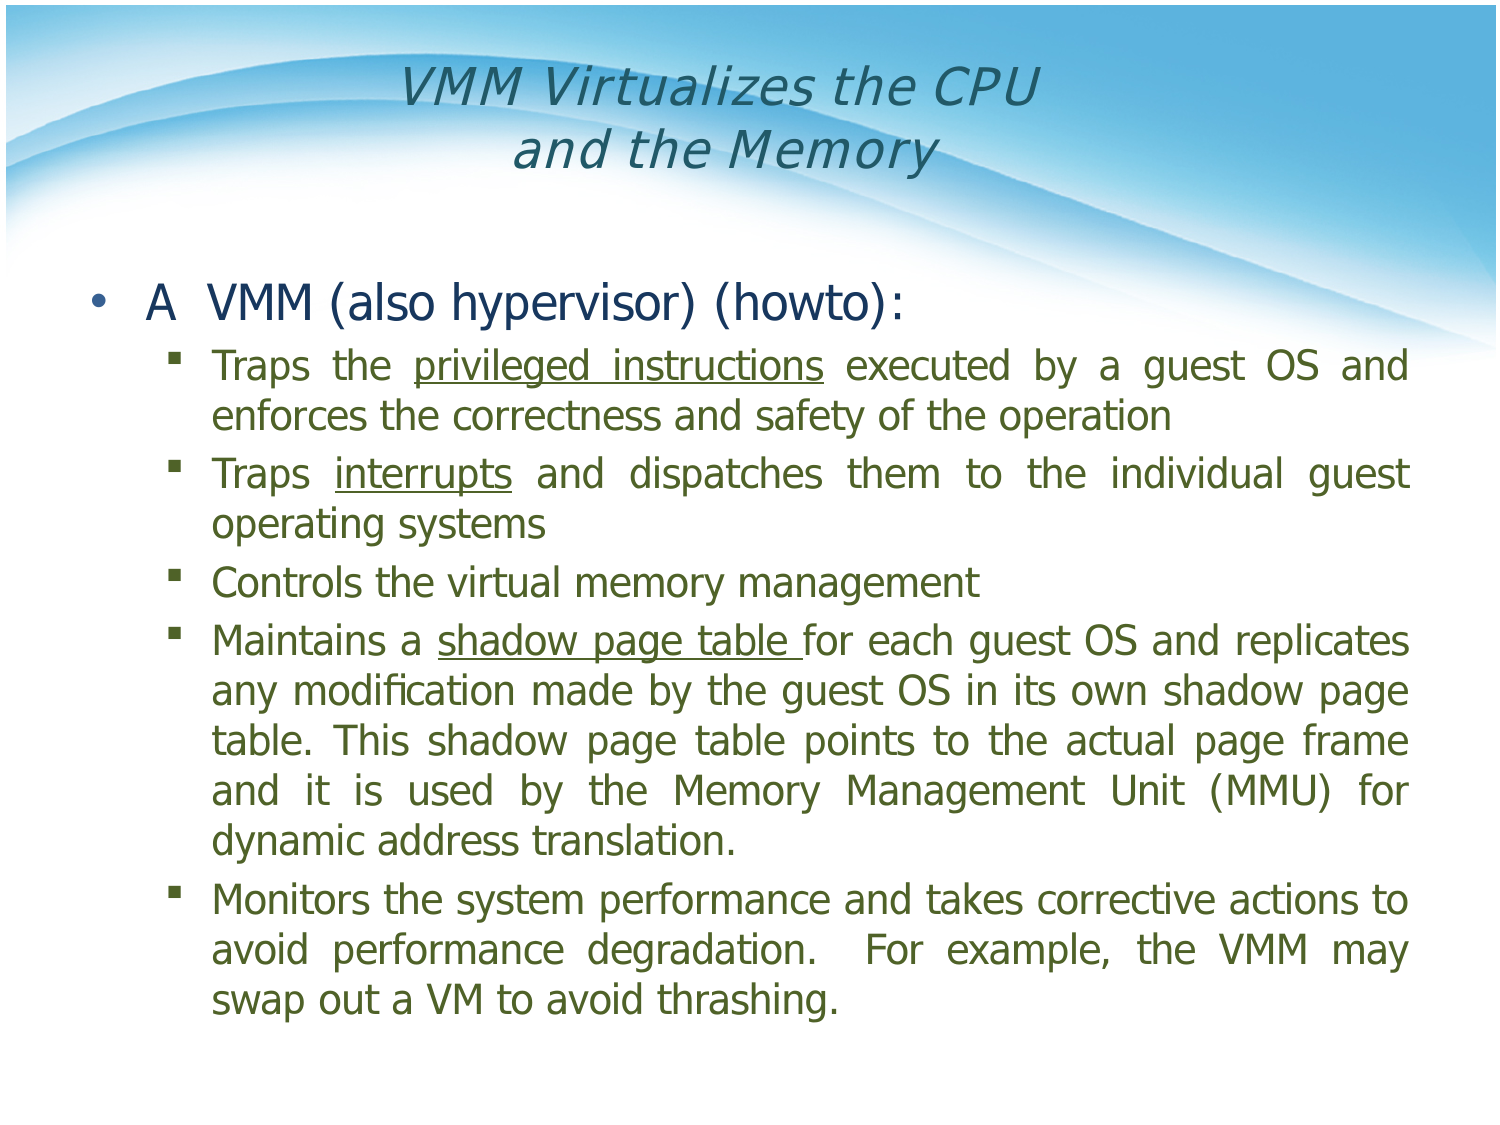

# VMM Virtualizes the CPU and the Memory
A  VMM (also hypervisor) (howto):
Traps the privileged instructions executed by a guest OS and enforces the correctness and safety of the operation
Traps interrupts and dispatches them to the individual guest operating systems
Controls the virtual memory management
Maintains a shadow page table for each guest OS and replicates any modification made by the guest OS in its own shadow page table. This shadow page table points to the actual page frame and it is used by the Memory Management Unit (MMU) for dynamic address translation.
Monitors the system performance and takes corrective actions to avoid performance degradation.  For example, the VMM may swap out a VM to avoid thrashing.